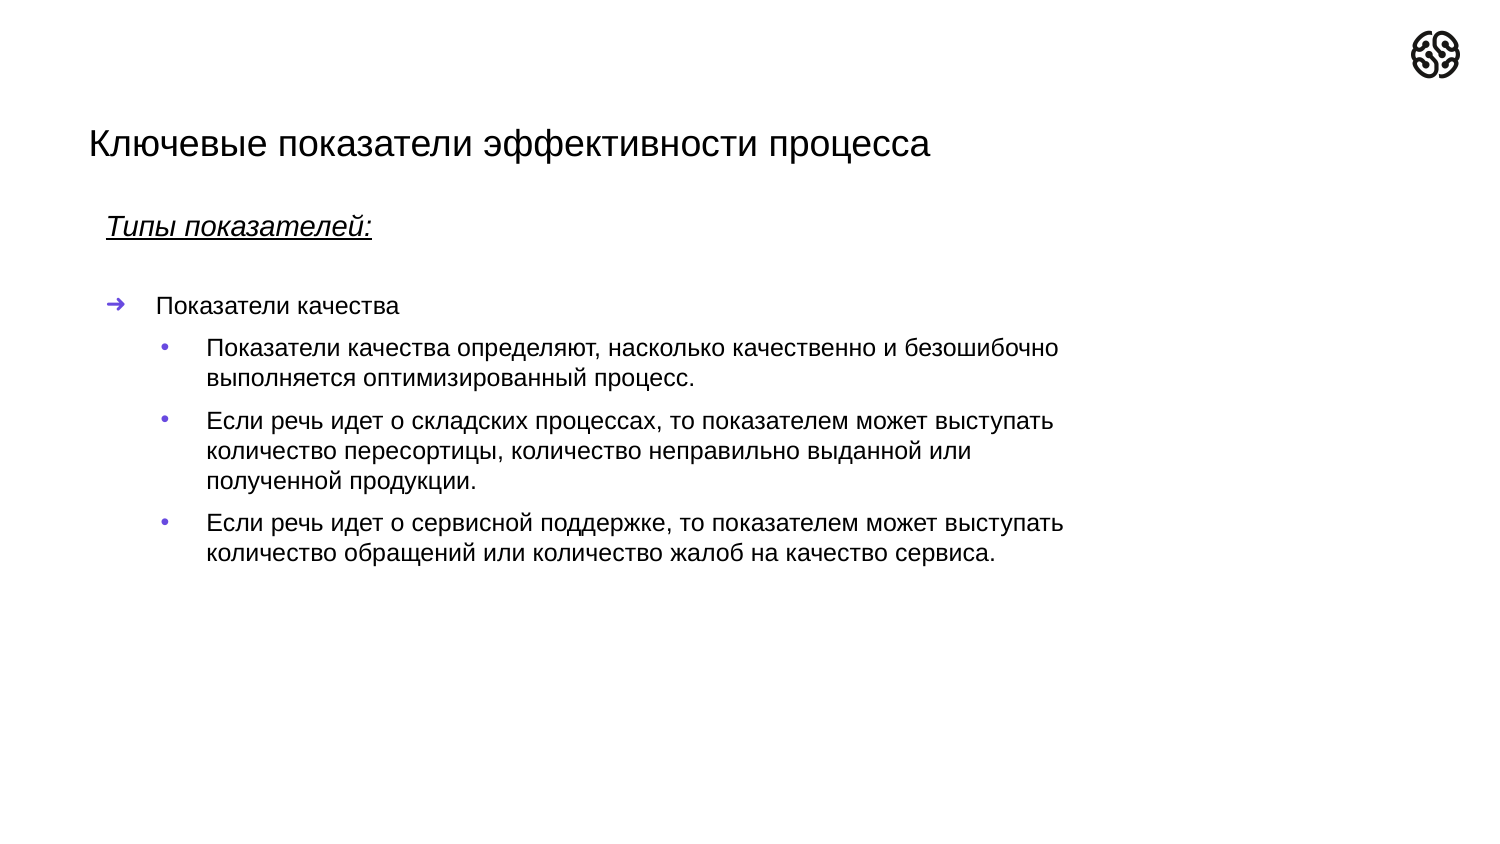

# Ключевые показатели эффективности процесса
Типы показателей:

Показатели качества
Показатели качества определяют, насколько качественно и безошибочно выполняется оптимизированный процесс.
Если речь идет о складских процессах, то показателем может выступать количество пересортицы, количество неправильно выданной или полученной продукции.
Если речь идет о сервисной поддержке, то показателем может выступать количество обращений или количество жалоб на качество сервиса.